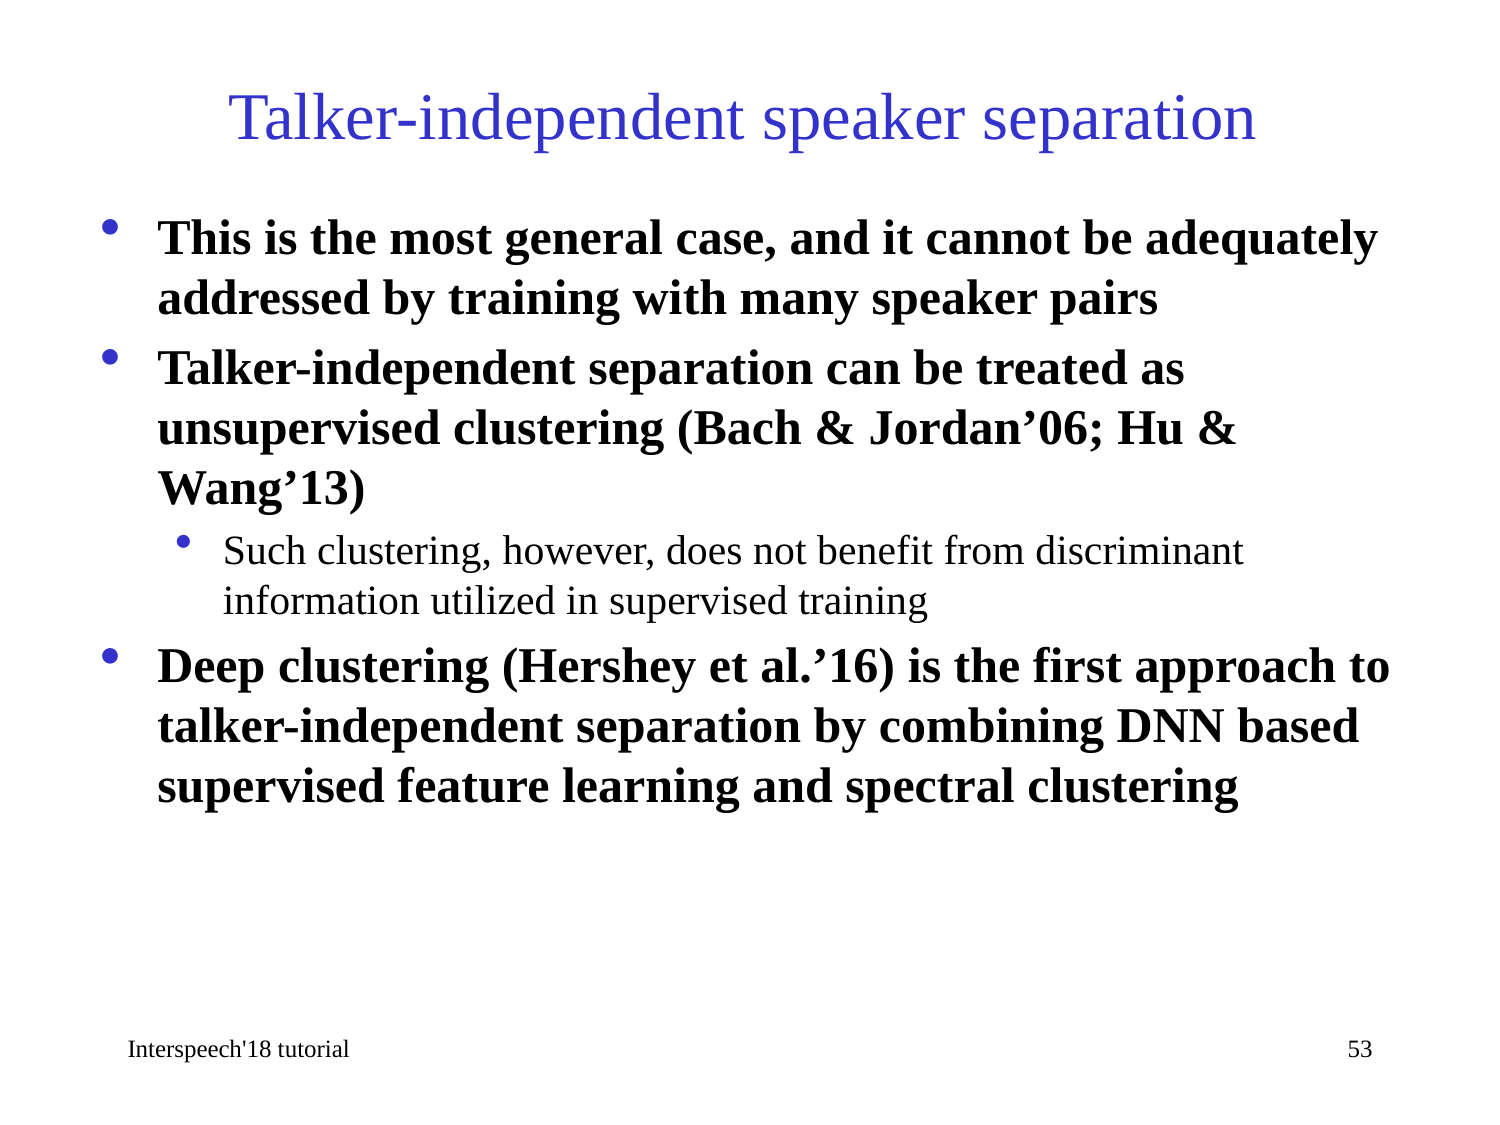

# Talker-independent speaker separation
This is the most general case, and it cannot be adequately addressed by training with many speaker pairs
Talker-independent separation can be treated as unsupervised clustering (Bach & Jordan’06; Hu & Wang’13)
Such clustering, however, does not benefit from discriminant information utilized in supervised training
Deep clustering (Hershey et al.’16) is the first approach to talker-independent separation by combining DNN based supervised feature learning and spectral clustering

Interspeech'18 tutorial
53